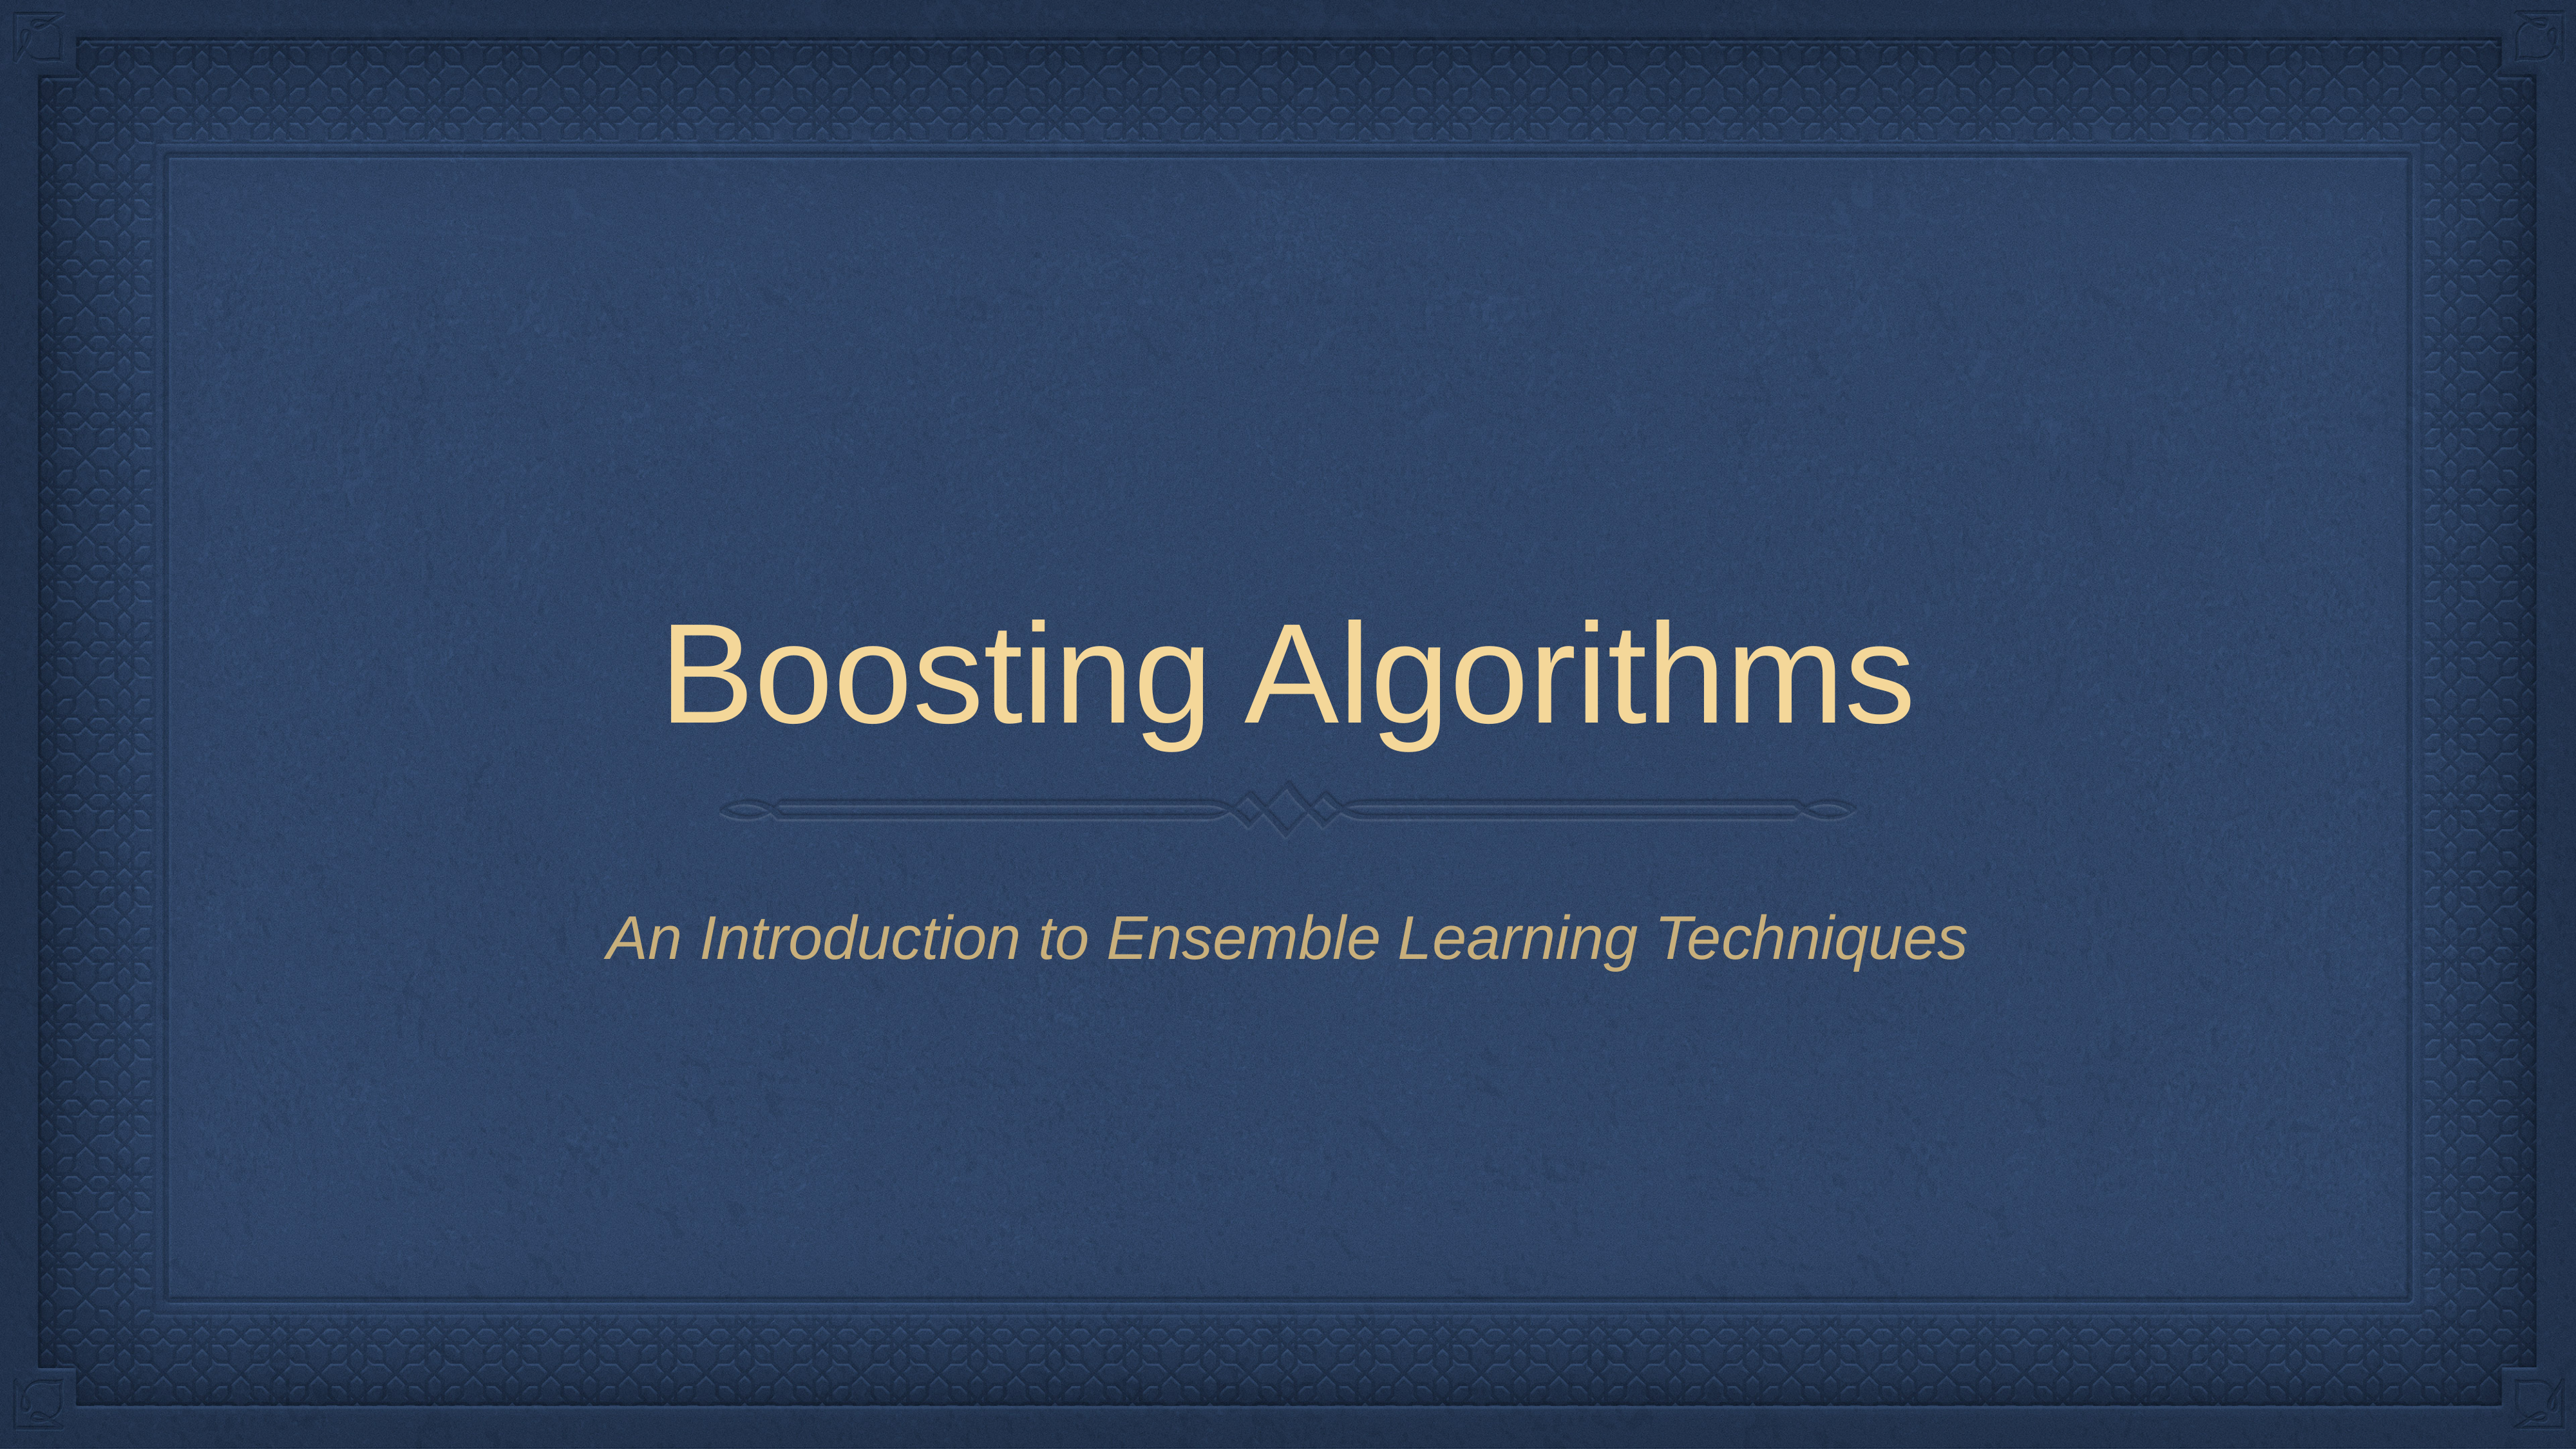

# Boosting Algorithms
An Introduction to Ensemble Learning Techniques